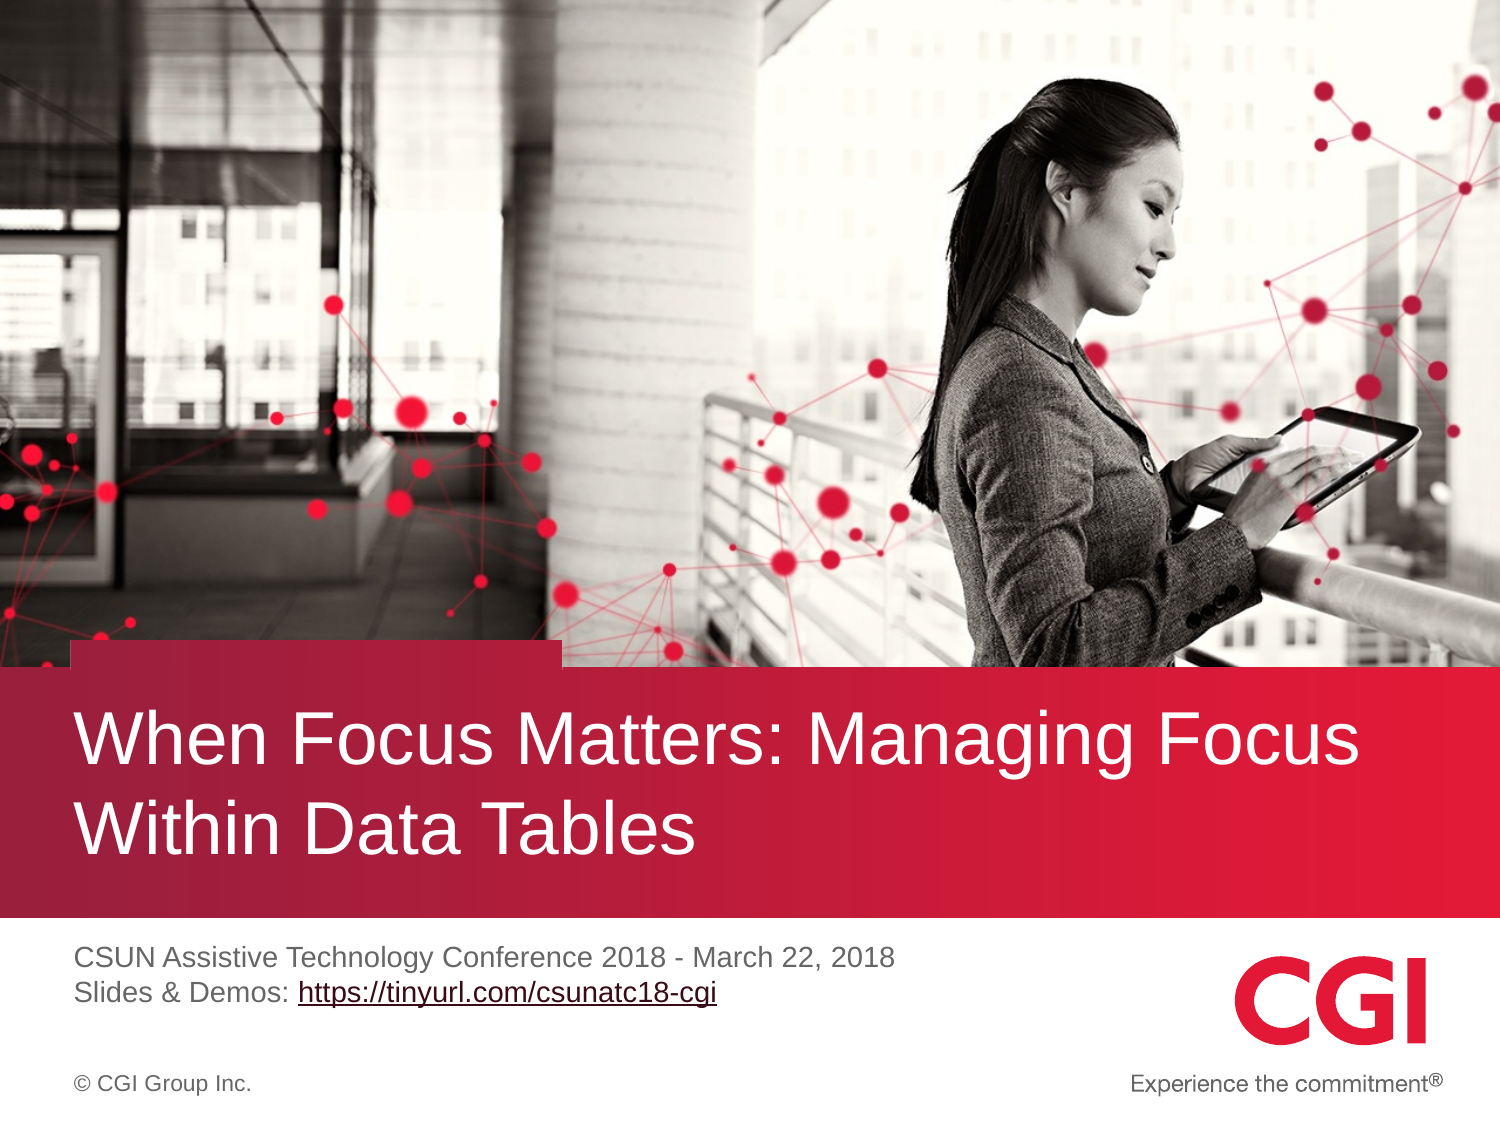

# When Focus Matters: Managing Focus Within Data Tables
CSUN Assistive Technology Conference 2018 - March 22, 2018
Slides & Demos: https://tinyurl.com/csunatc18-cgi